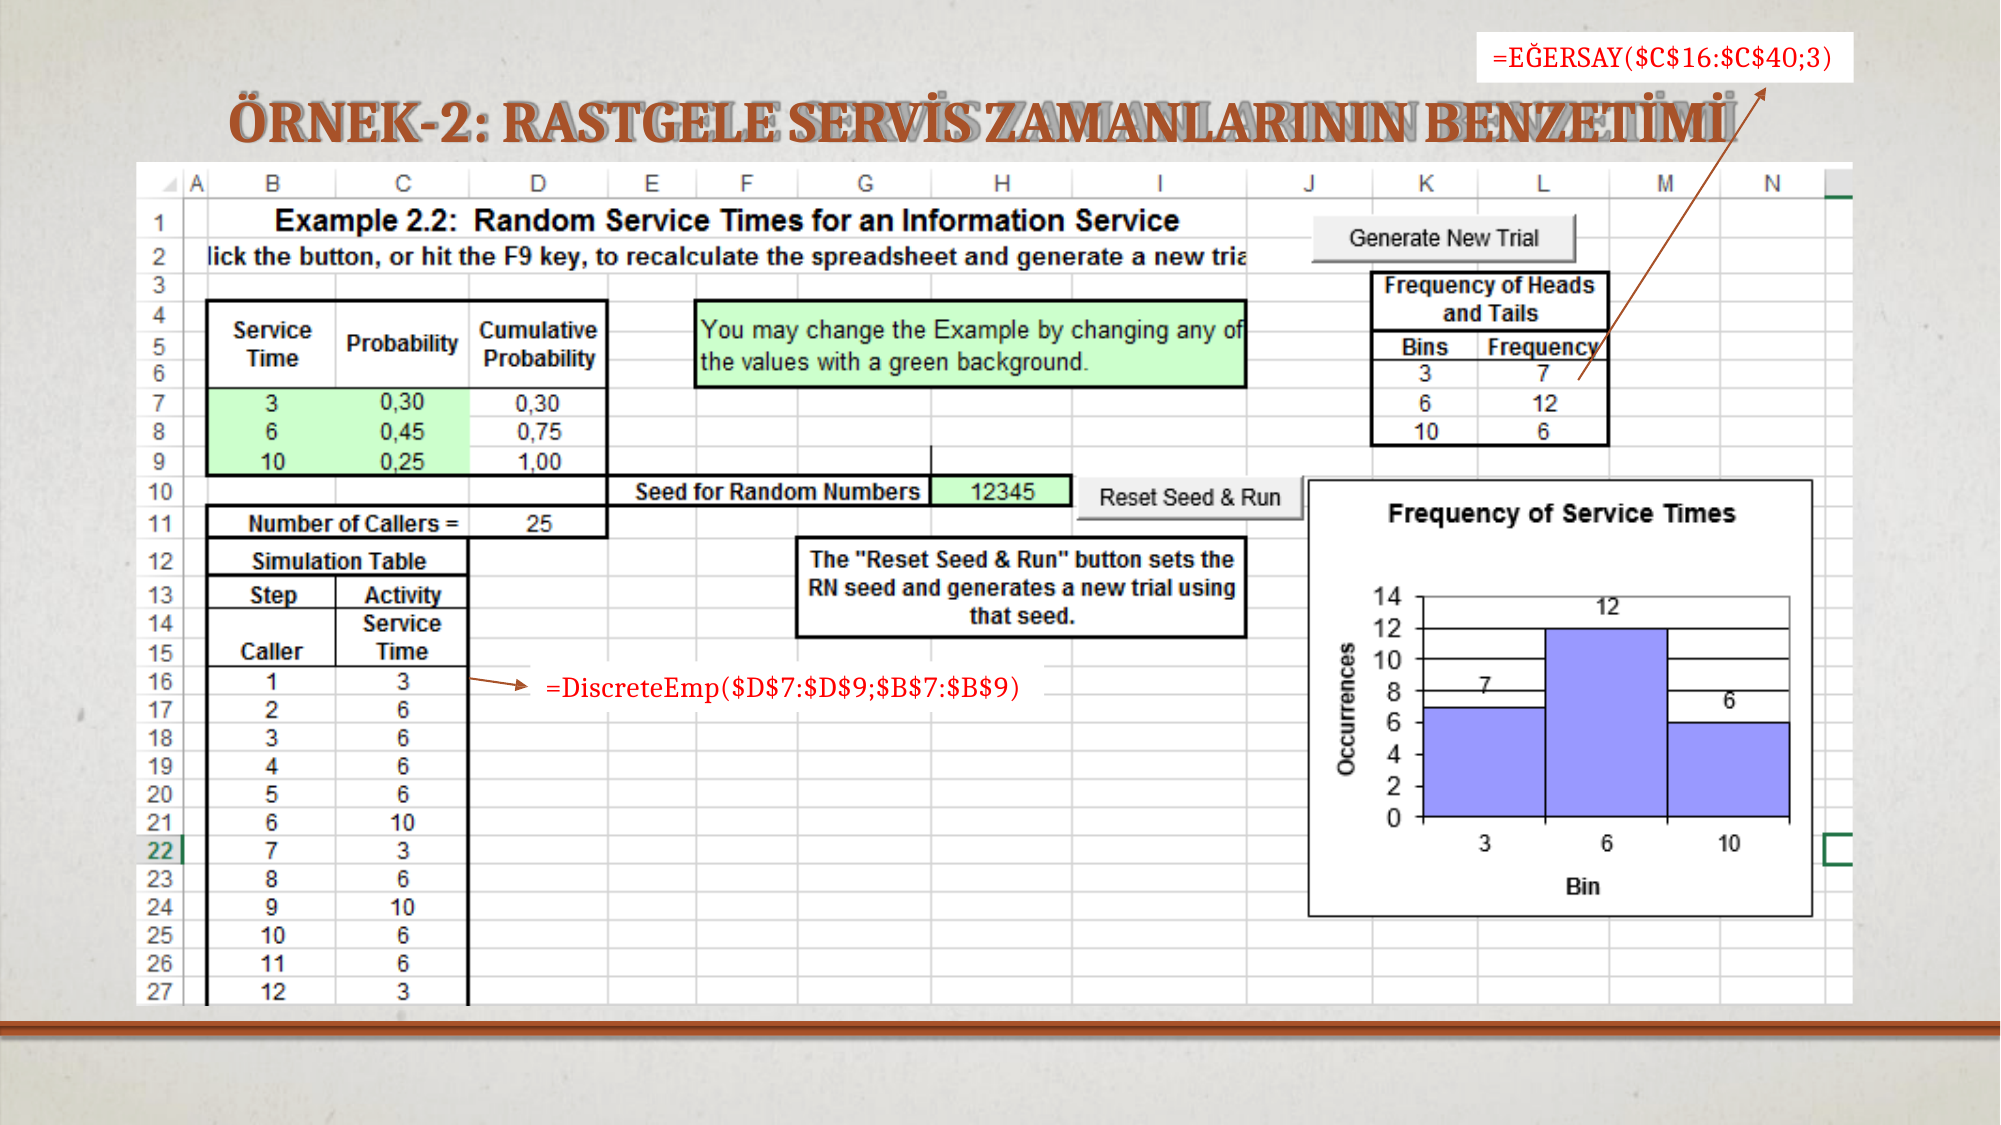

=EĞERSAY($C$16:$C$40;3)

# ÖRNEK-2: RASTGELE SERVİS ZAMANLARININ BENZETİMİ

=DiscreteEmp($D$7:$D$9;$B$7:$B$9)